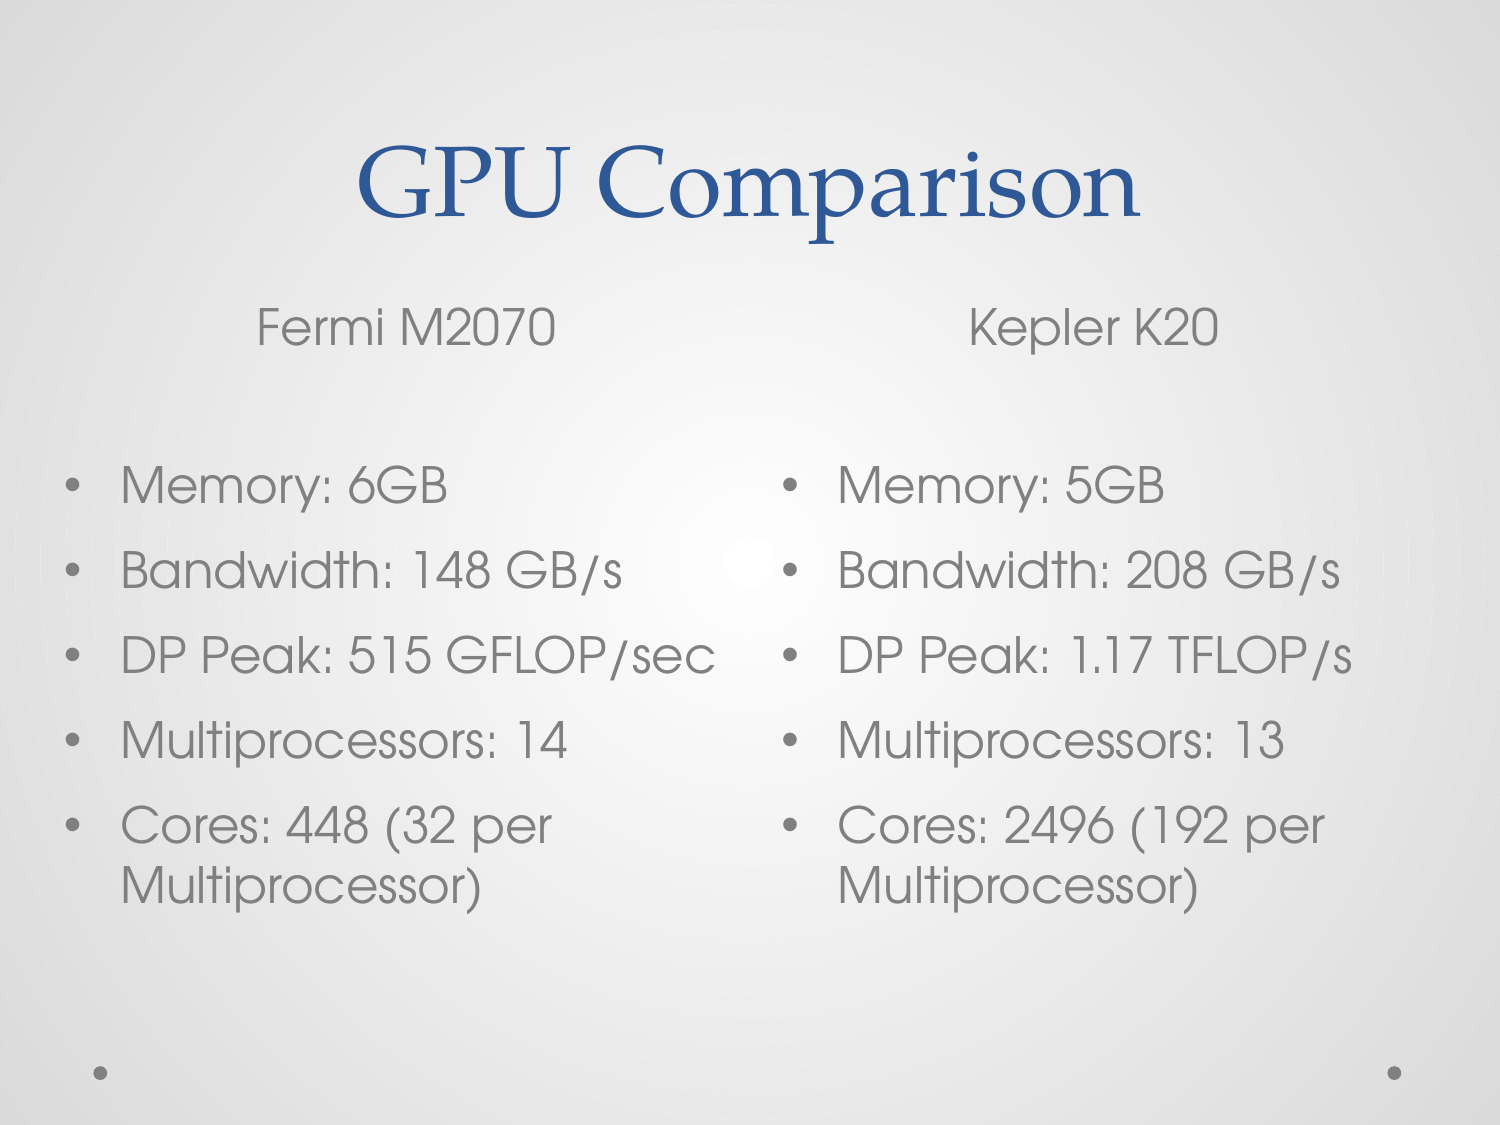

# GPU Comparison
Fermi M2070
Kepler K20
Memory: 6GB
Bandwidth: 148 GB/s
DP Peak: 515 GFLOP/sec
Multiprocessors: 14
Cores: 448 (32 per Multiprocessor)
Memory: 5GB
Bandwidth: 208 GB/s
DP Peak: 1.17 TFLOP/s
Multiprocessors: 13
Cores: 2496 (192 per Multiprocessor)